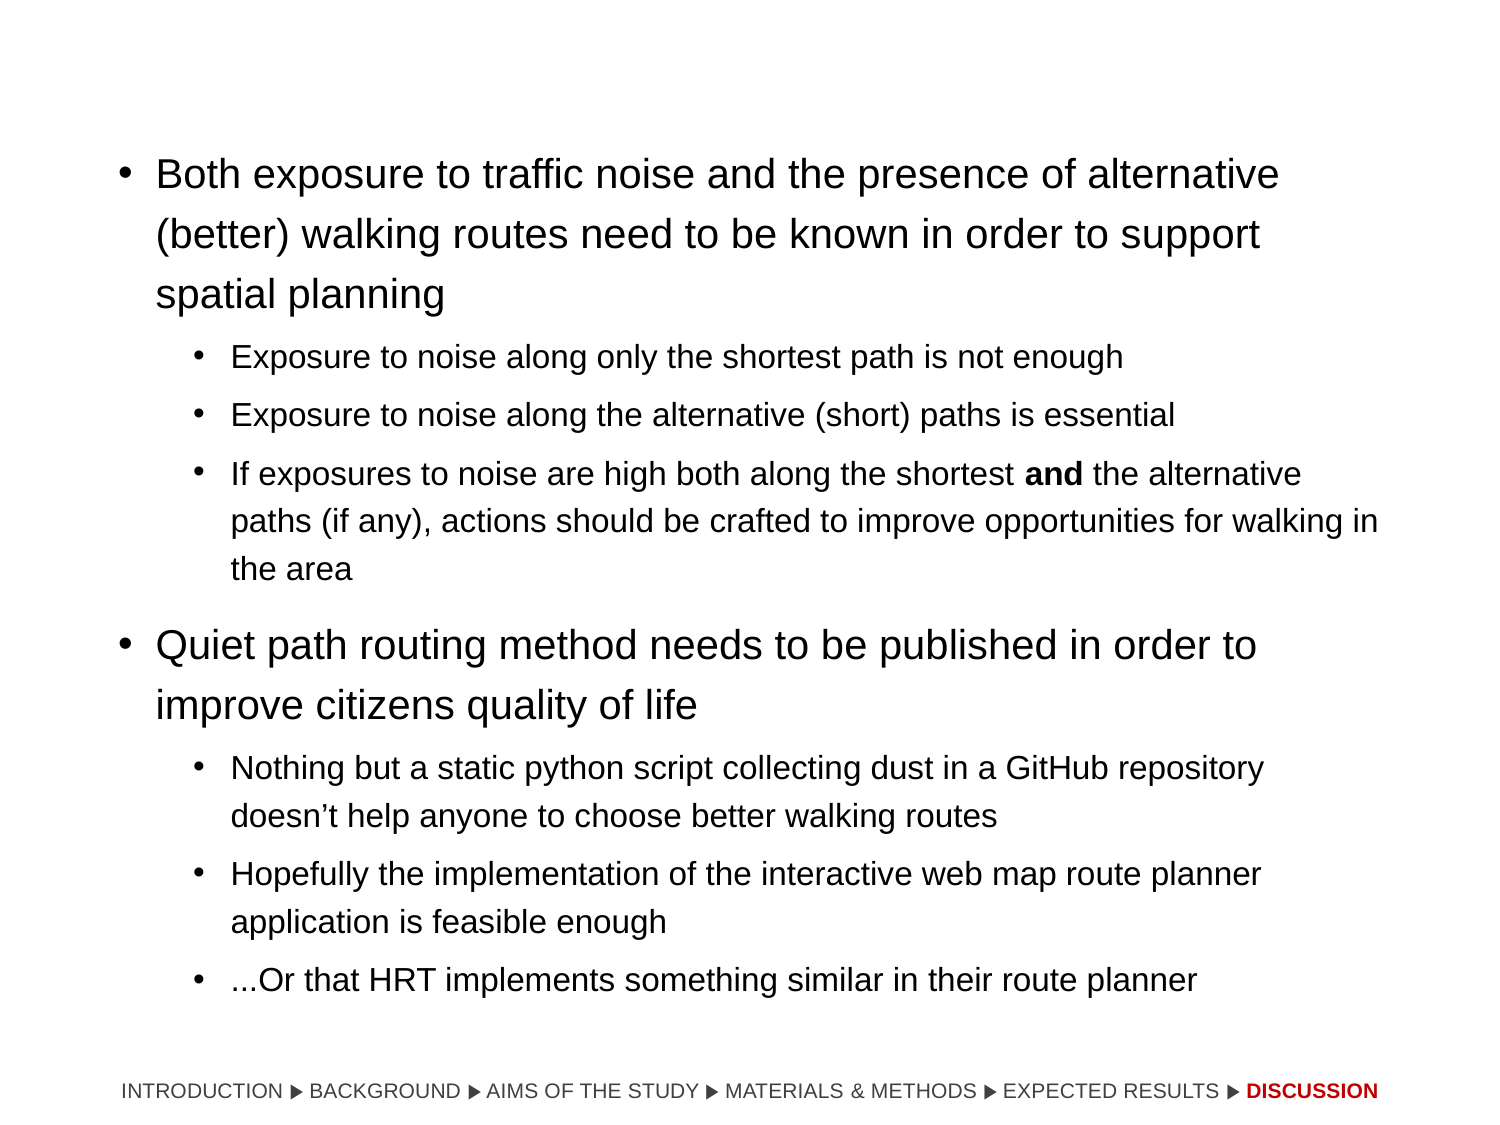

Both exposure to traffic noise and the presence of alternative (better) walking routes need to be known in order to support spatial planning
Exposure to noise along only the shortest path is not enough
Exposure to noise along the alternative (short) paths is essential
If exposures to noise are high both along the shortest and the alternative paths (if any), actions should be crafted to improve opportunities for walking in the area
Quiet path routing method needs to be published in order to improve citizens quality of life
Nothing but a static python script collecting dust in a GitHub repository doesn’t help anyone to choose better walking routes
Hopefully the implementation of the interactive web map route planner application is feasible enough
...Or that HRT implements something similar in their route planner

INTRODUCTION ▶︎ BACKGROUND ︎▶ AIMS OF THE STUDY ▶ MATERIALS & METHODS ▶ EXPECTED RESULTS ▶ DISCUSSION